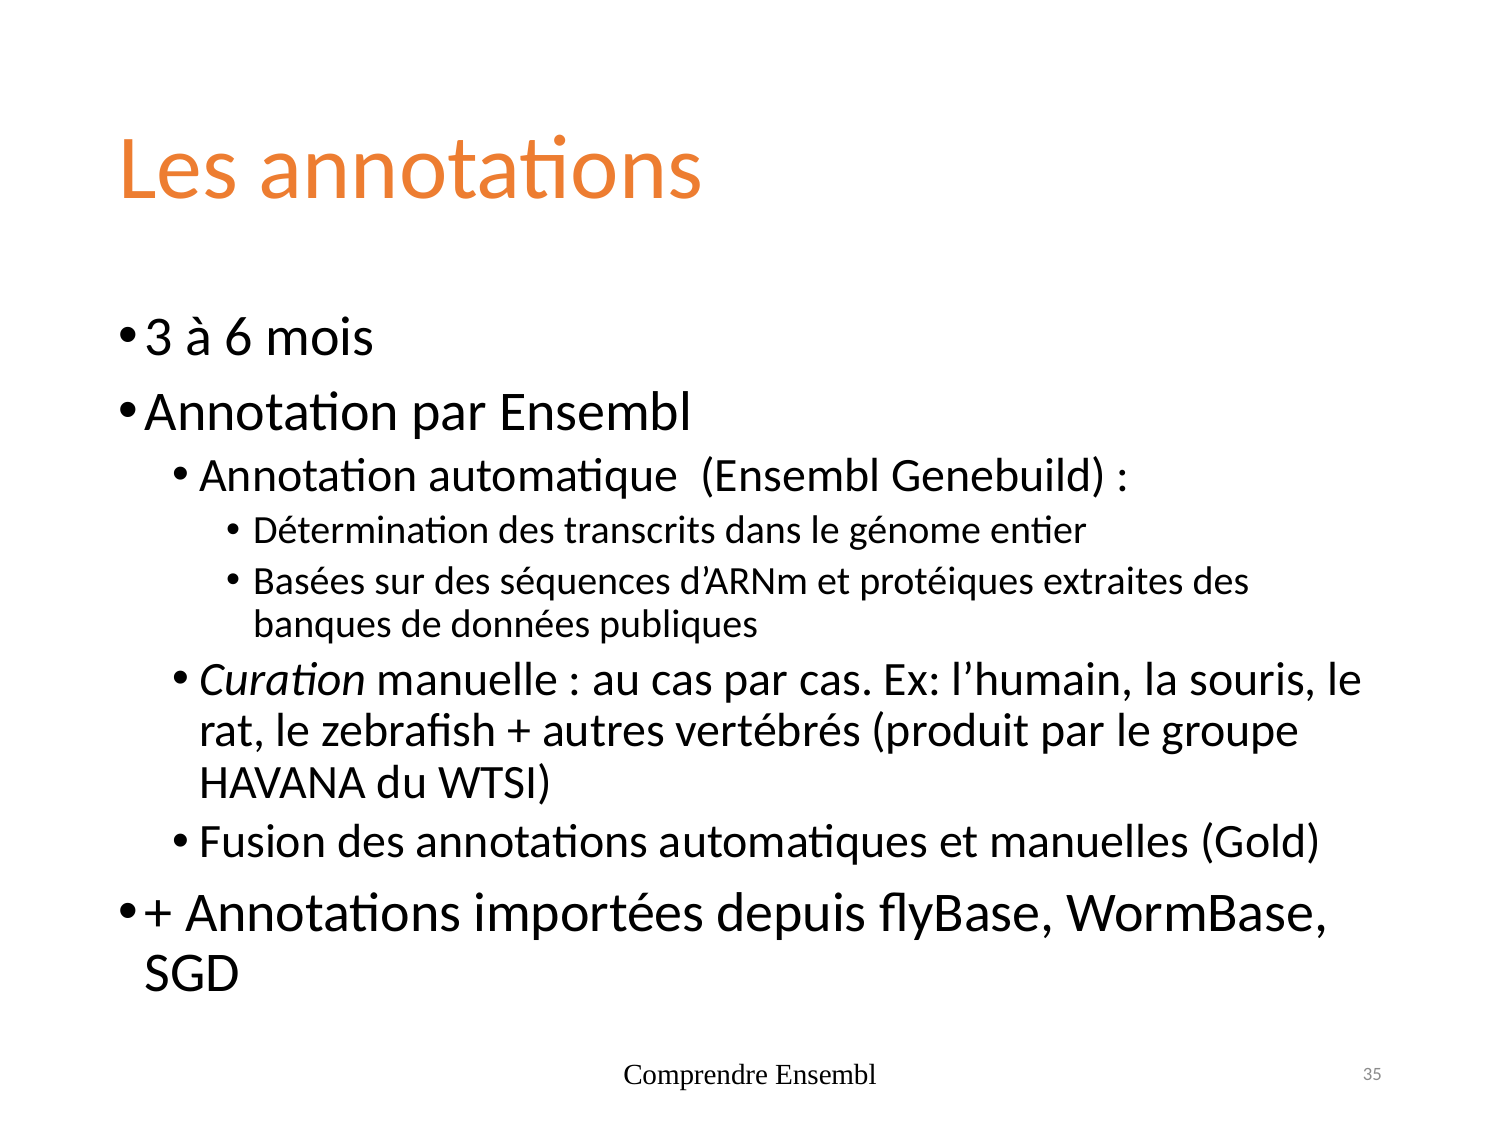

# Les annotations
3 à 6 mois
Annotation par Ensembl
Annotation automatique  (Ensembl Genebuild) :
Détermination des transcrits dans le génome entier
Basées sur des séquences d’ARNm et protéiques extraites des banques de données publiques
Curation manuelle : au cas par cas. Ex: l’humain, la souris, le rat, le zebrafish + autres vertébrés (produit par le groupe HAVANA du WTSI)
Fusion des annotations automatiques et manuelles (Gold)
+ Annotations importées depuis flyBase, WormBase, SGD
Comprendre Ensembl
35